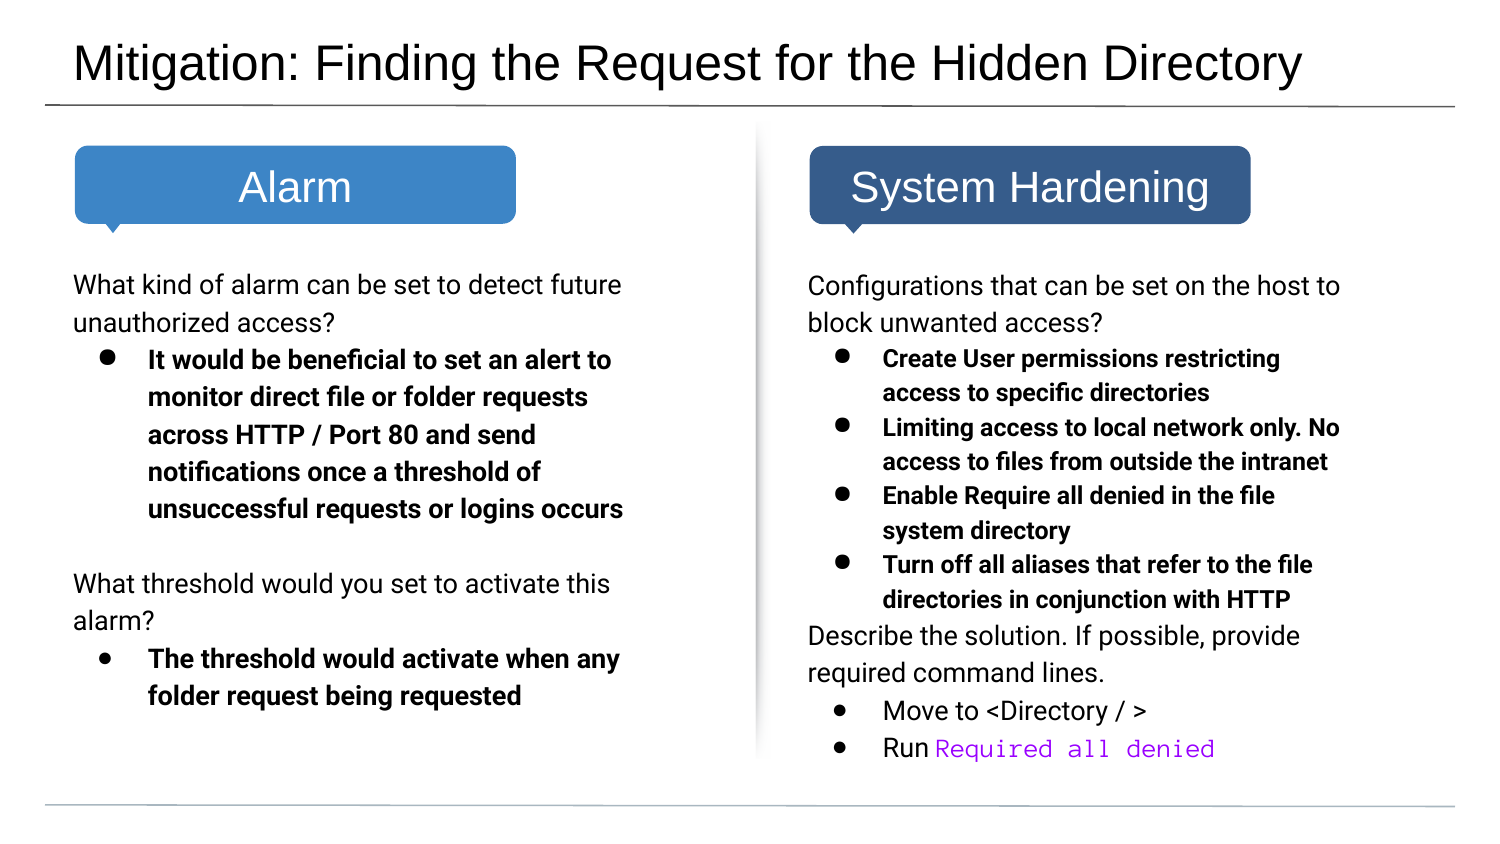

# Mitigation: Finding the Request for the Hidden Directory
What kind of alarm can be set to detect future unauthorized access?
It would be beneficial to set an alert to monitor direct file or folder requests across HTTP / Port 80 and send notifications once a threshold of unsuccessful requests or logins occurs

What threshold would you set to activate this alarm?
The threshold would activate when any folder request being requested

Configurations that can be set on the host to block unwanted access?
Create User permissions restricting access to specific directories
Limiting access to local network only. No access to files from outside the intranet
Enable Require all denied in the file system directory
Turn off all aliases that refer to the file directories in conjunction with HTTP
Describe the solution. If possible, provide required command lines.
Move to <Directory / >
Run Required all denied